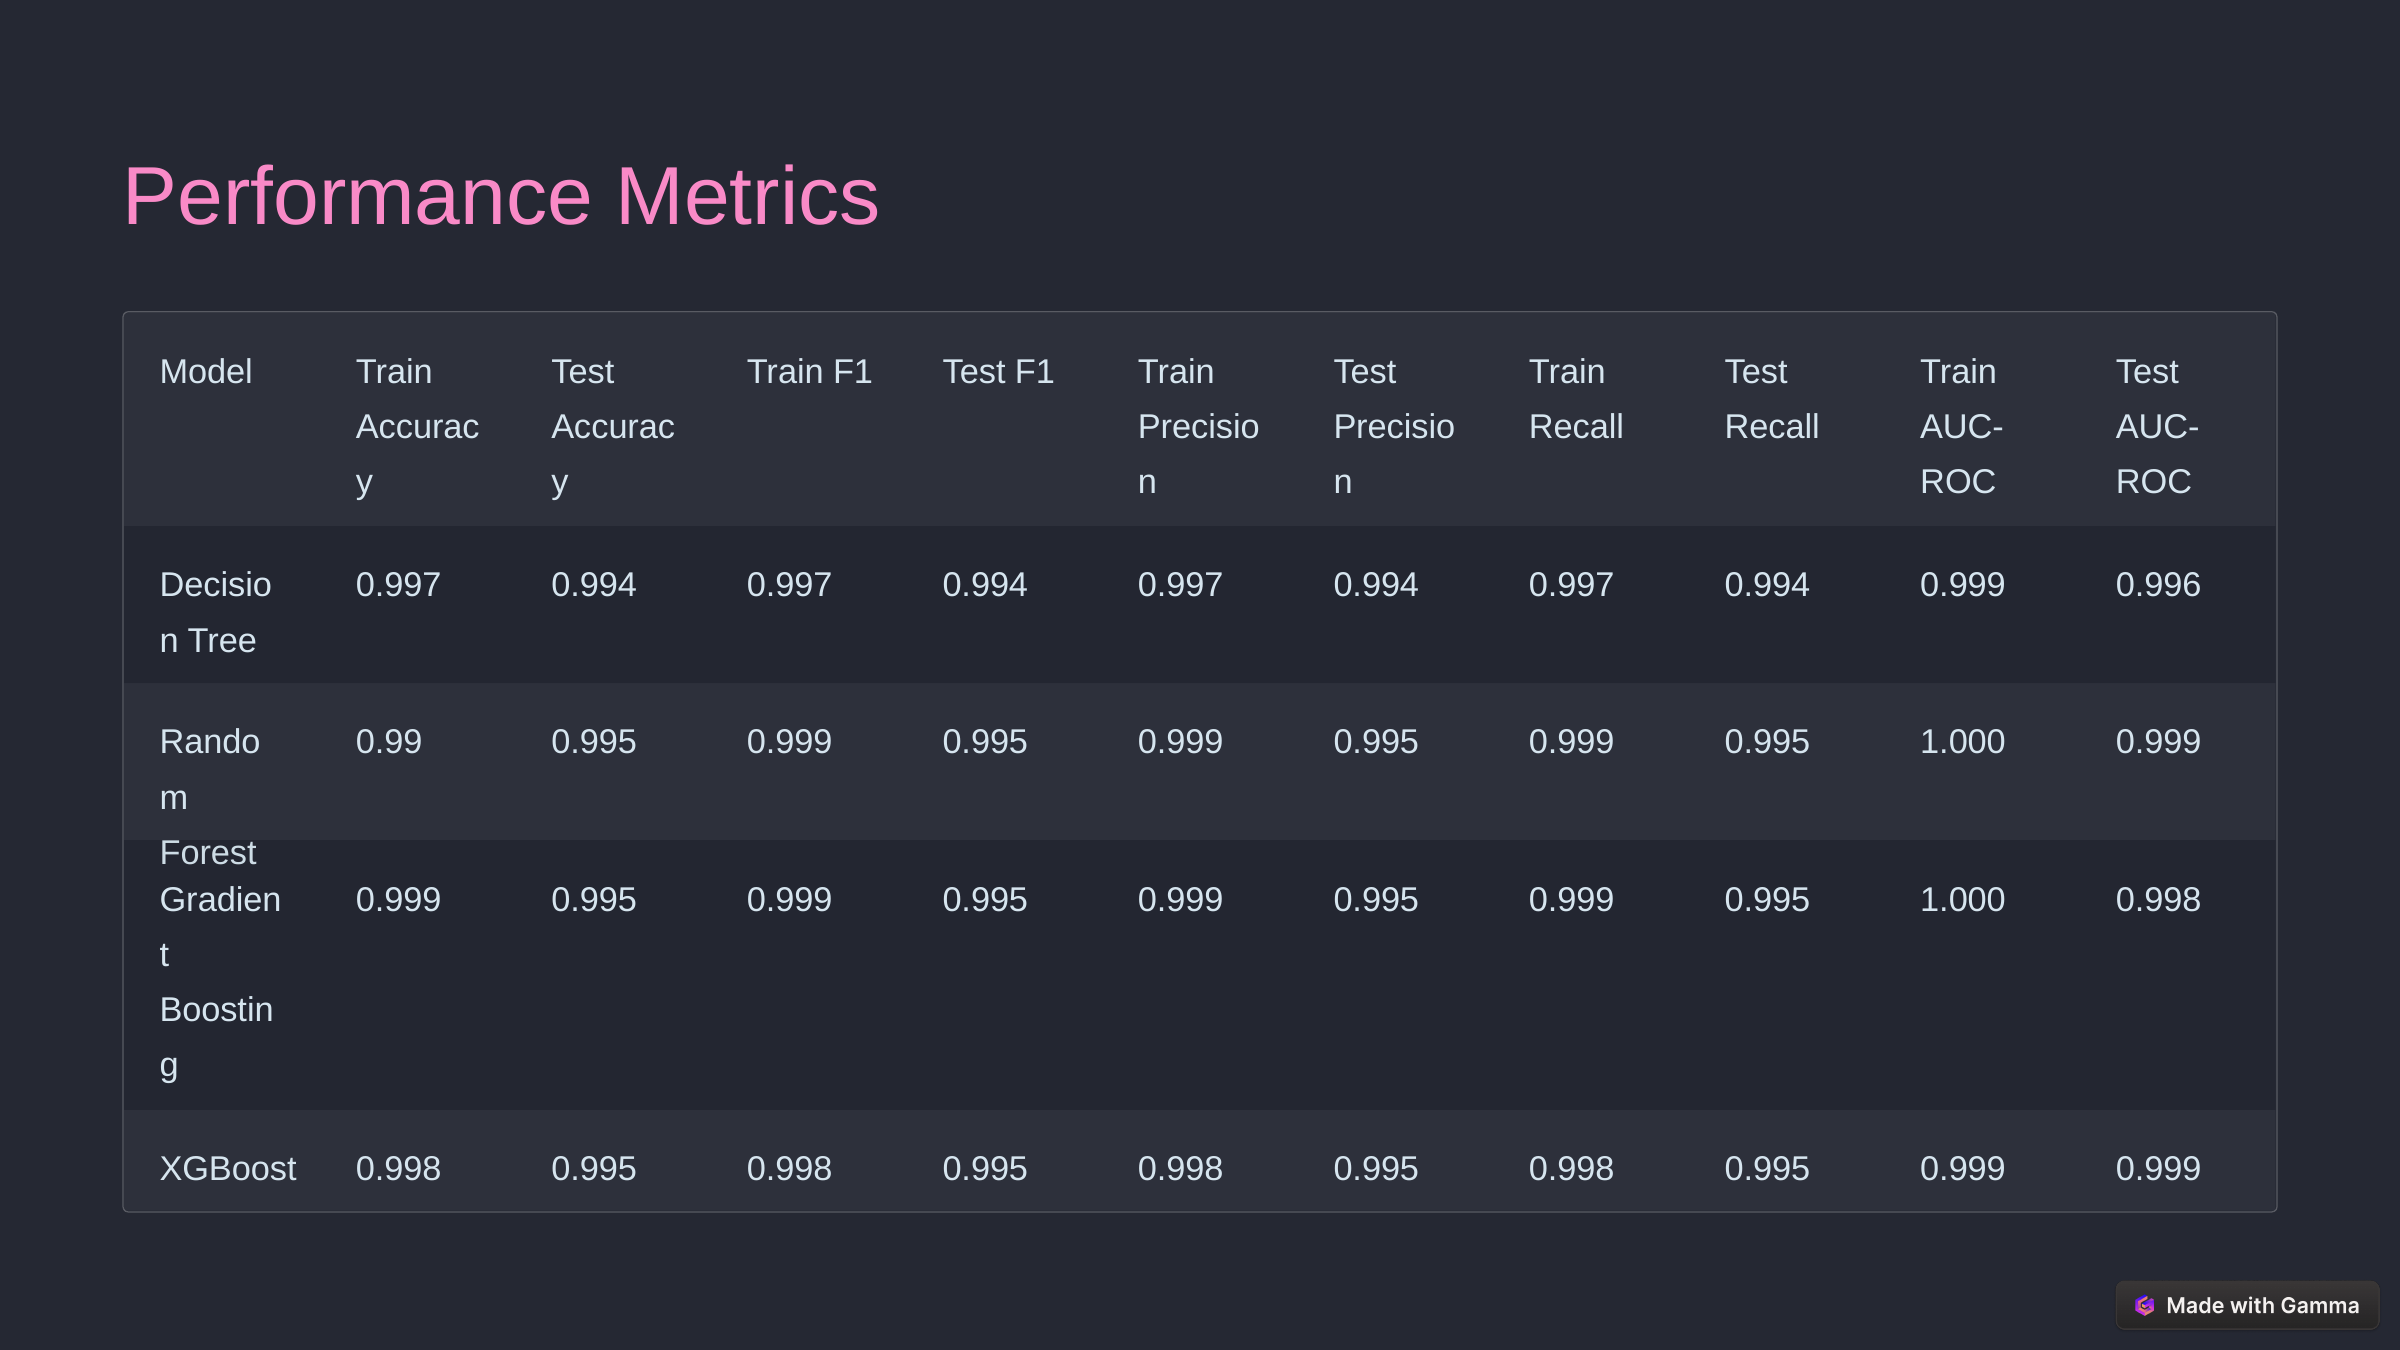

Performance Metrics

Model
Train Accuracy
Test Accuracy
Train F1
Test F1
Train Precision
Test Precision
Train Recall
Test Recall
Train AUC-ROC
Test AUC-ROC

Decision Tree
0.997
0.994
0.997
0.994
0.997
0.994
0.997
0.994
0.999
0.996

Random Forest
0.99
0.995
0.999
0.995
0.999
0.995
0.999
0.995
1.000
0.999

Gradient Boosting
0.999
0.995
0.999
0.995
0.999
0.995
0.999
0.995
1.000
0.998

XGBoost
0.998
0.995
0.998
0.995
0.998
0.995
0.998
0.995
0.999
0.999